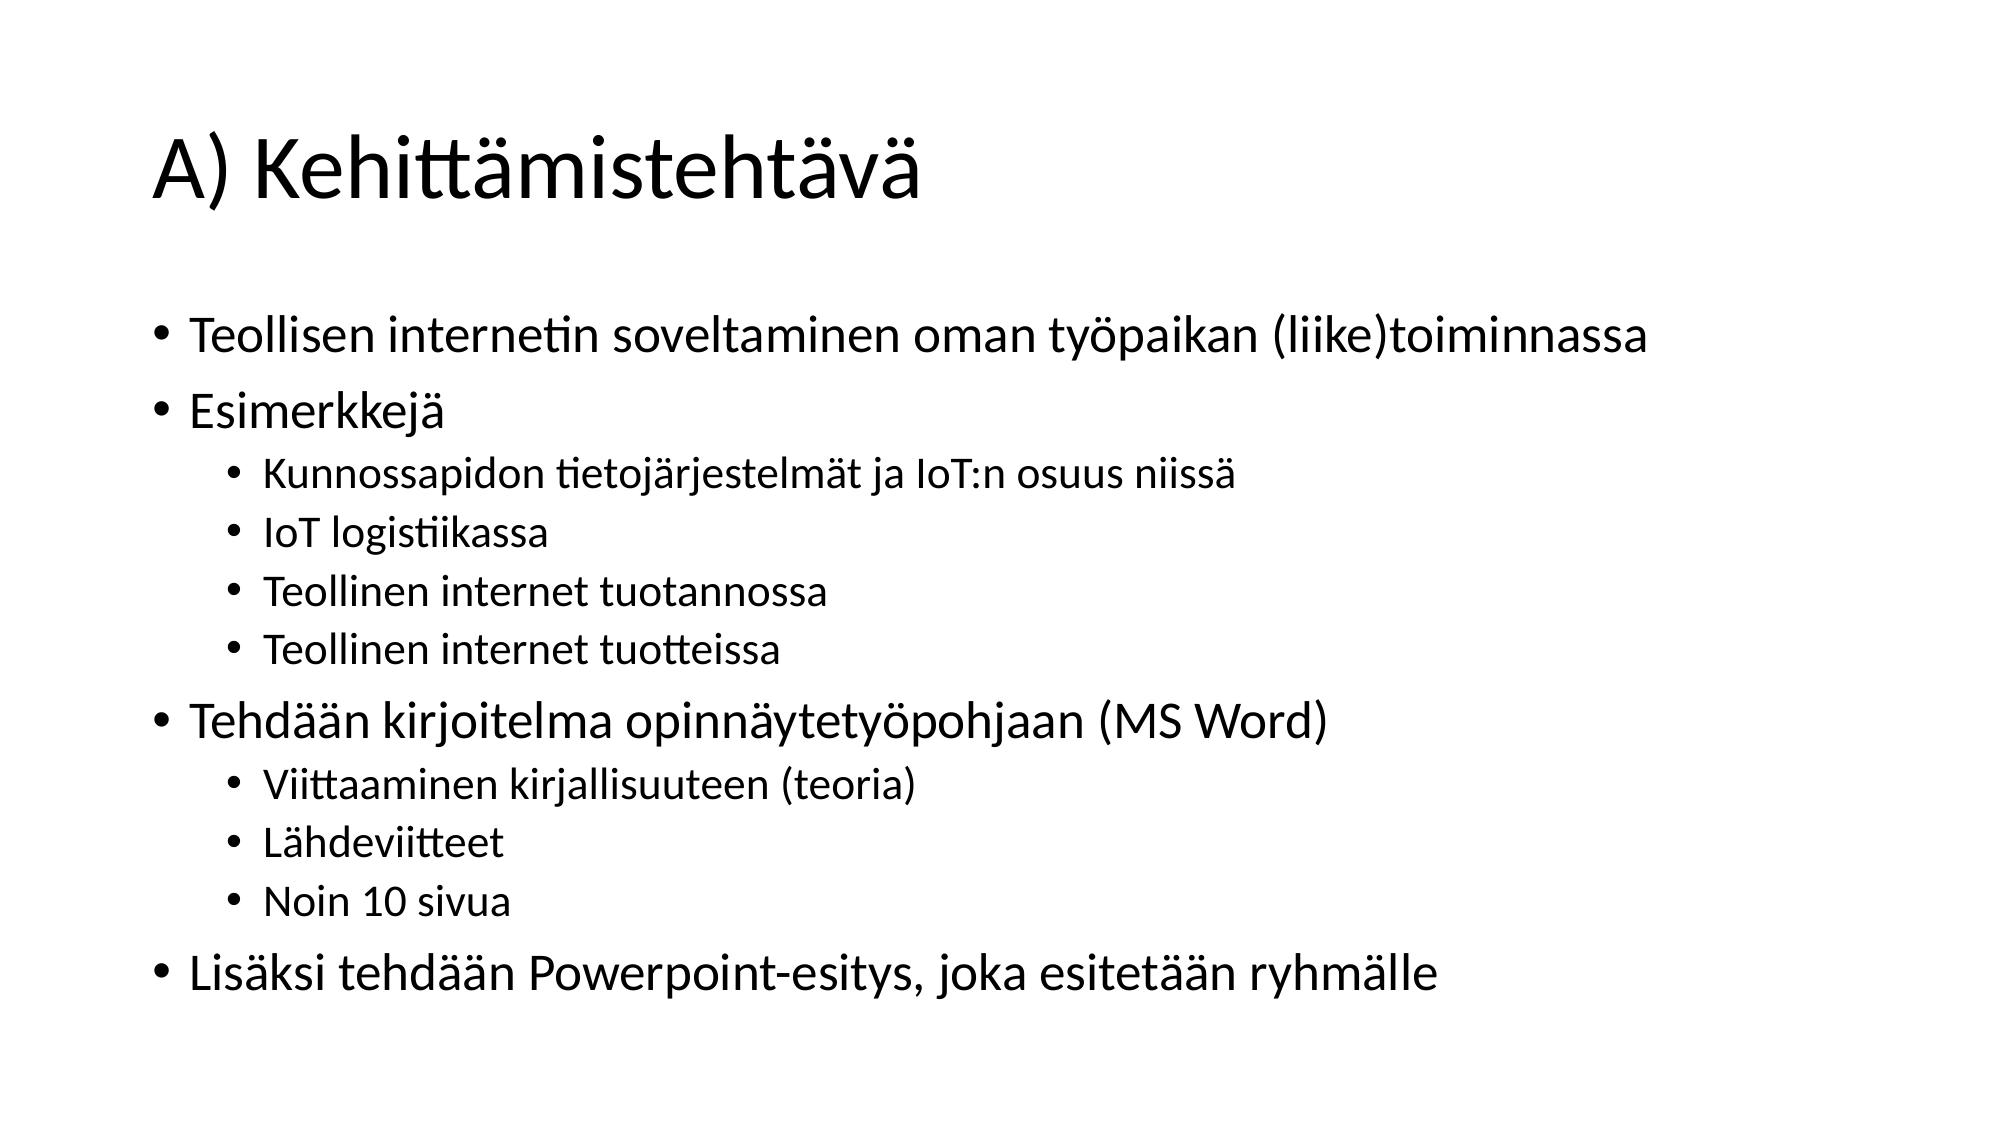

# A) Kehittämistehtävä
Teollisen internetin soveltaminen oman työpaikan (liike)toiminnassa
Esimerkkejä
Kunnossapidon tietojärjestelmät ja IoT:n osuus niissä
IoT logistiikassa
Teollinen internet tuotannossa
Teollinen internet tuotteissa
Tehdään kirjoitelma opinnäytetyöpohjaan (MS Word)
Viittaaminen kirjallisuuteen (teoria)
Lähdeviitteet
Noin 10 sivua
Lisäksi tehdään Powerpoint-esitys, joka esitetään ryhmälle